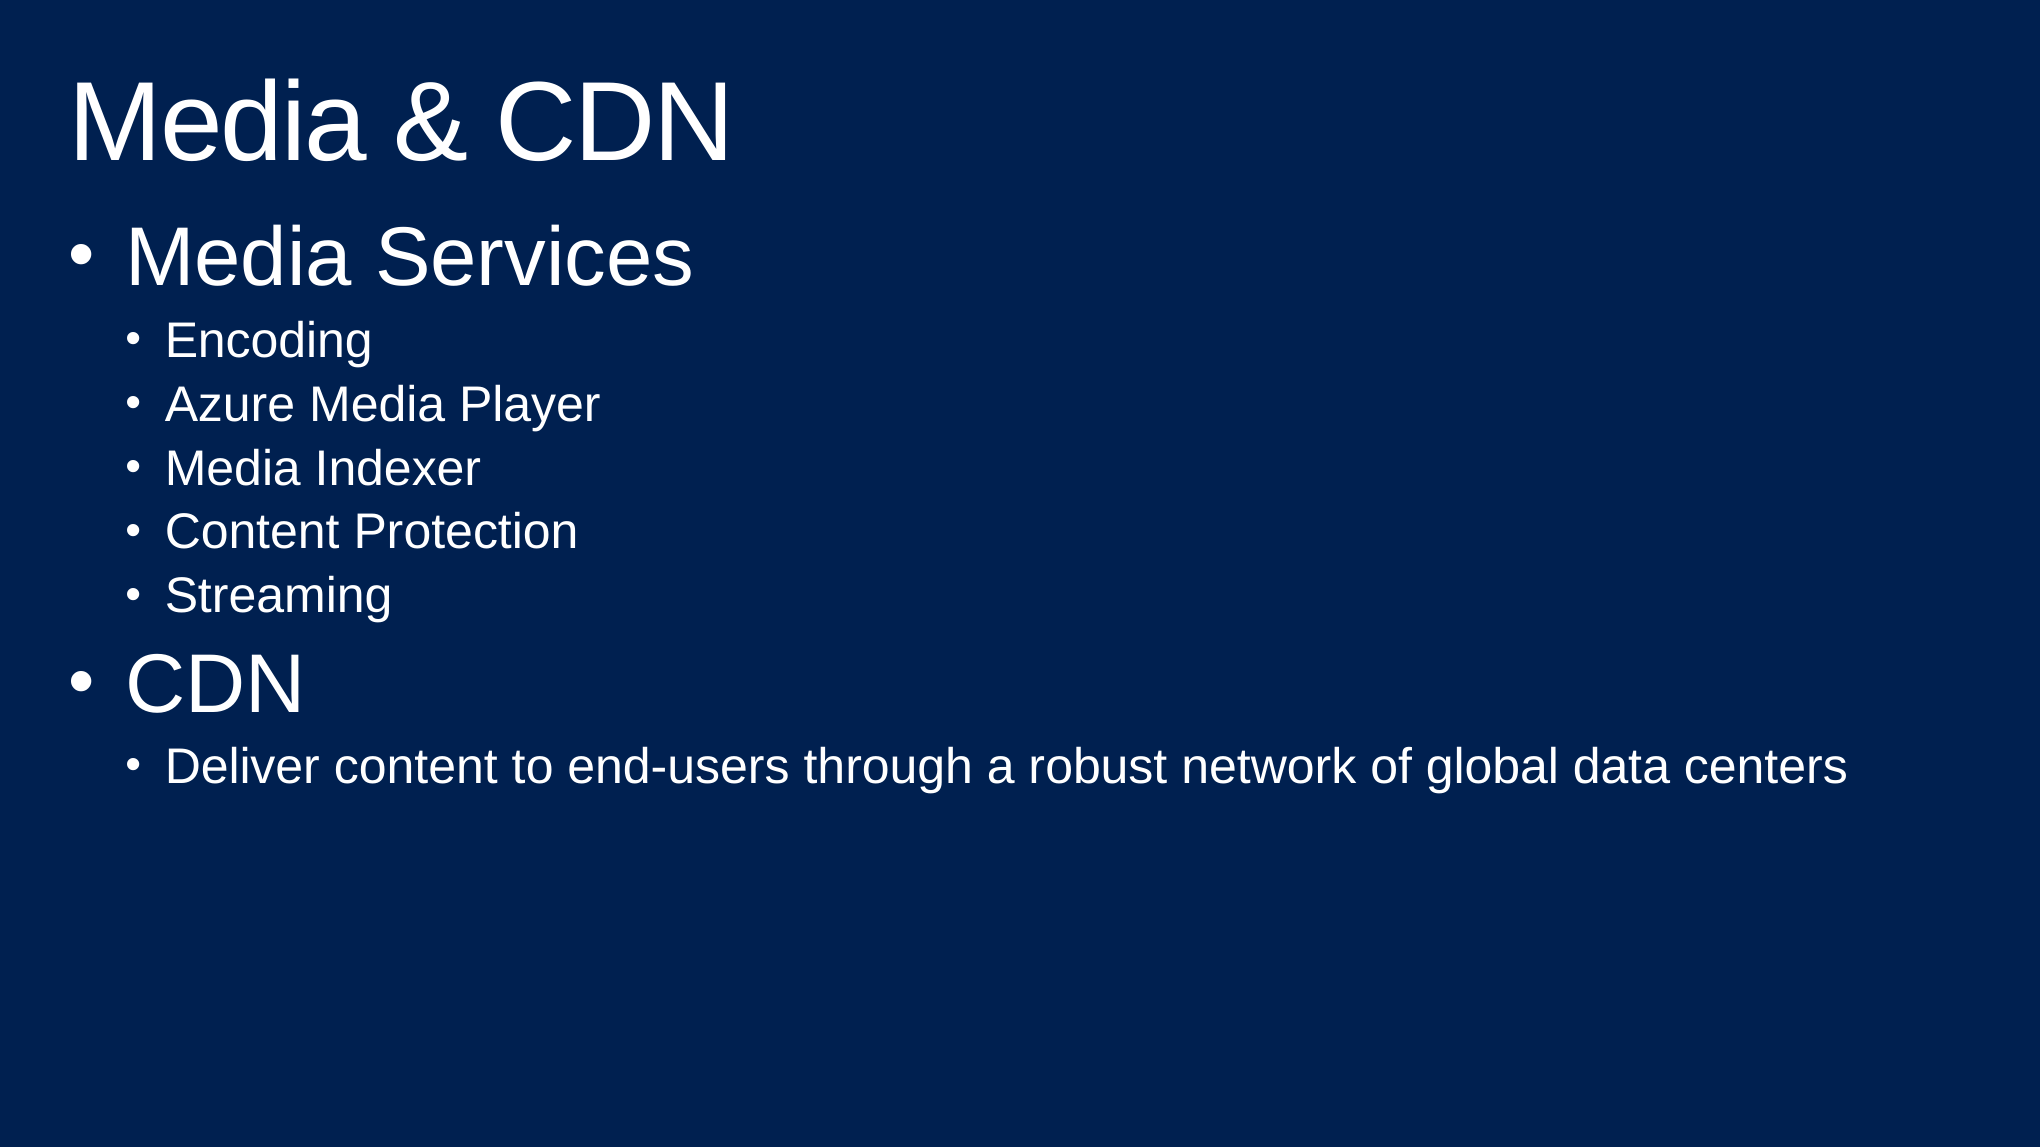

# Media & CDN
Media Services
Encoding
Azure Media Player
Media Indexer
Content Protection
Streaming
CDN
Deliver content to end-users through a robust network of global data centers